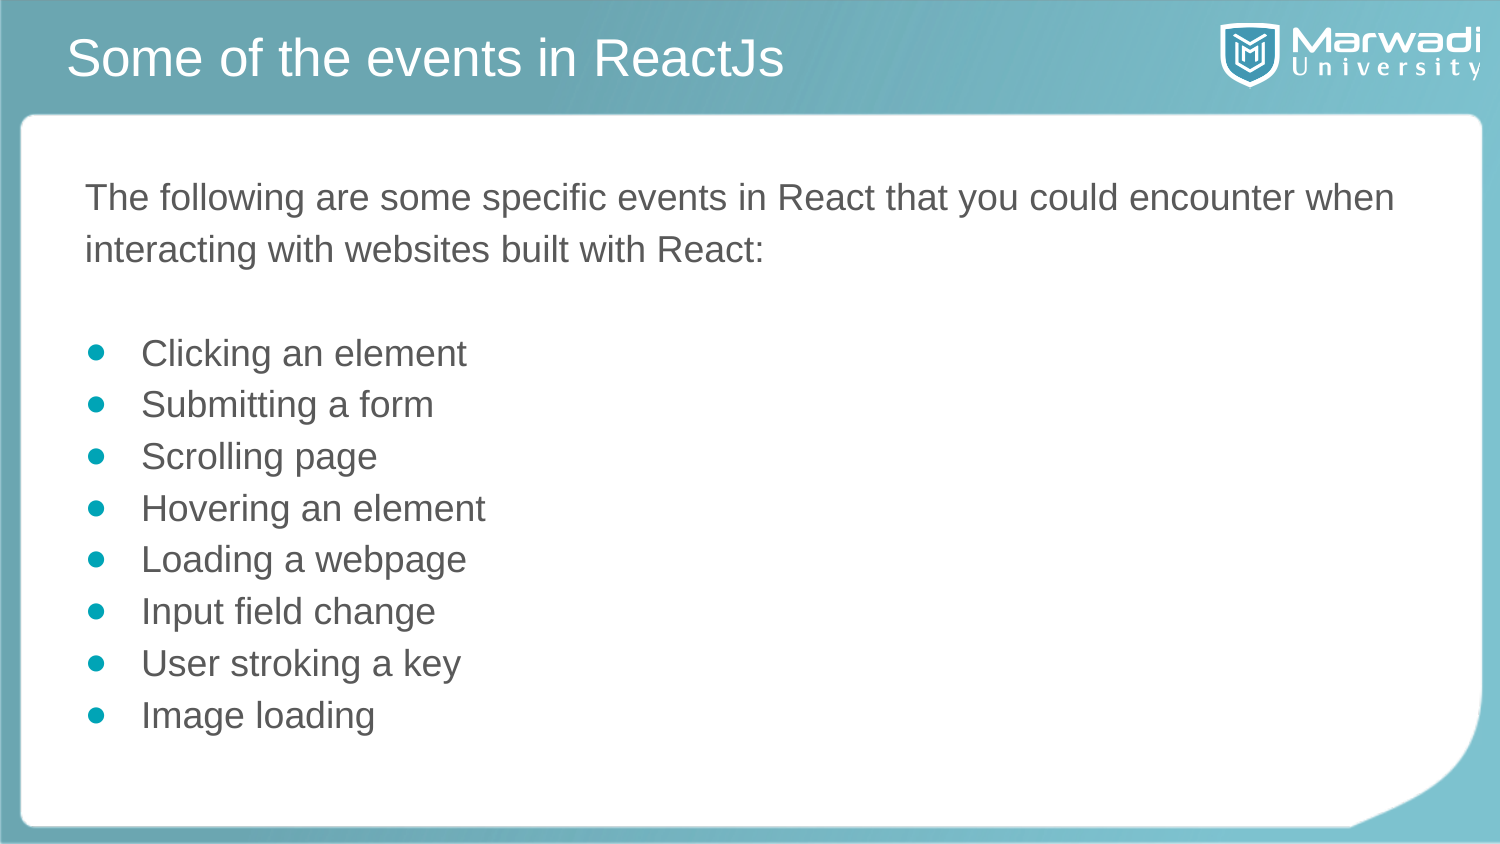

# Some of the events in ReactJs
The following are some specific events in React that you could encounter when interacting with websites built with React:

Clicking an element
Submitting a form
Scrolling page
Hovering an element
Loading a webpage
Input field change
User stroking a key
Image loading